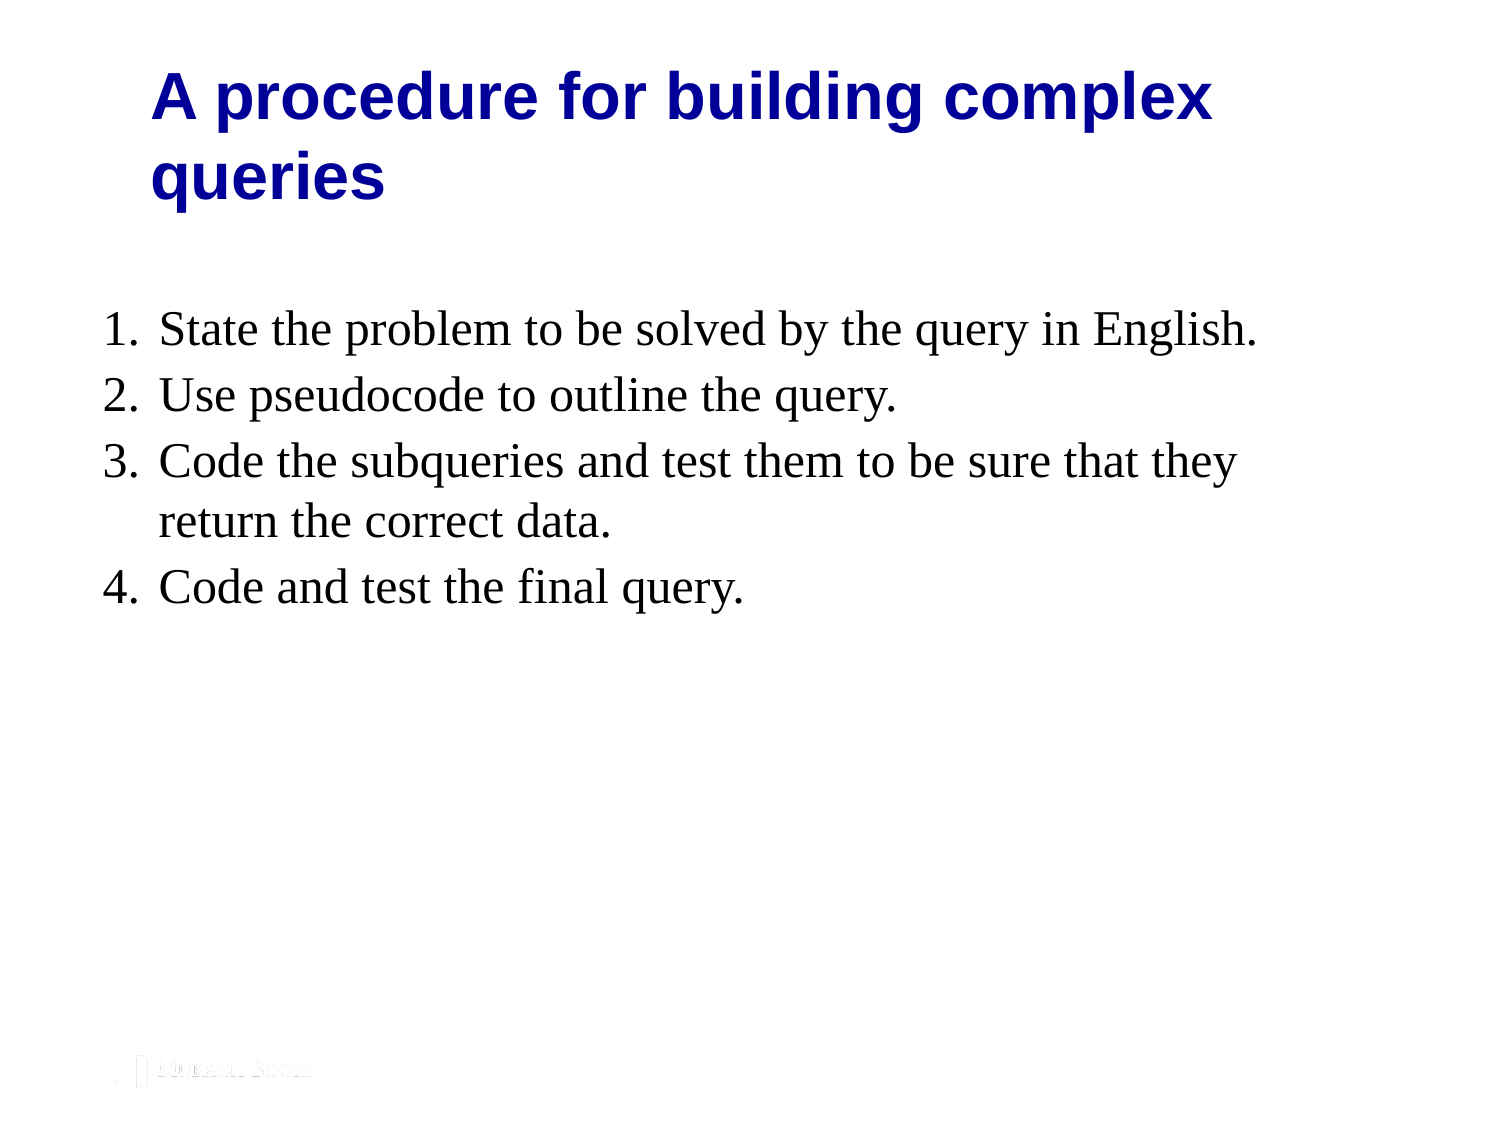

# A procedure for building complex queries
State the problem to be solved by the query in English.
Use pseudocode to outline the query.
Code the subqueries and test them to be sure that they return the correct data.
Code and test the final query.

© 2019, Mike Murach & Associates, Inc.
Murach’s MySQL 3rd Edition

C7, Slide 274